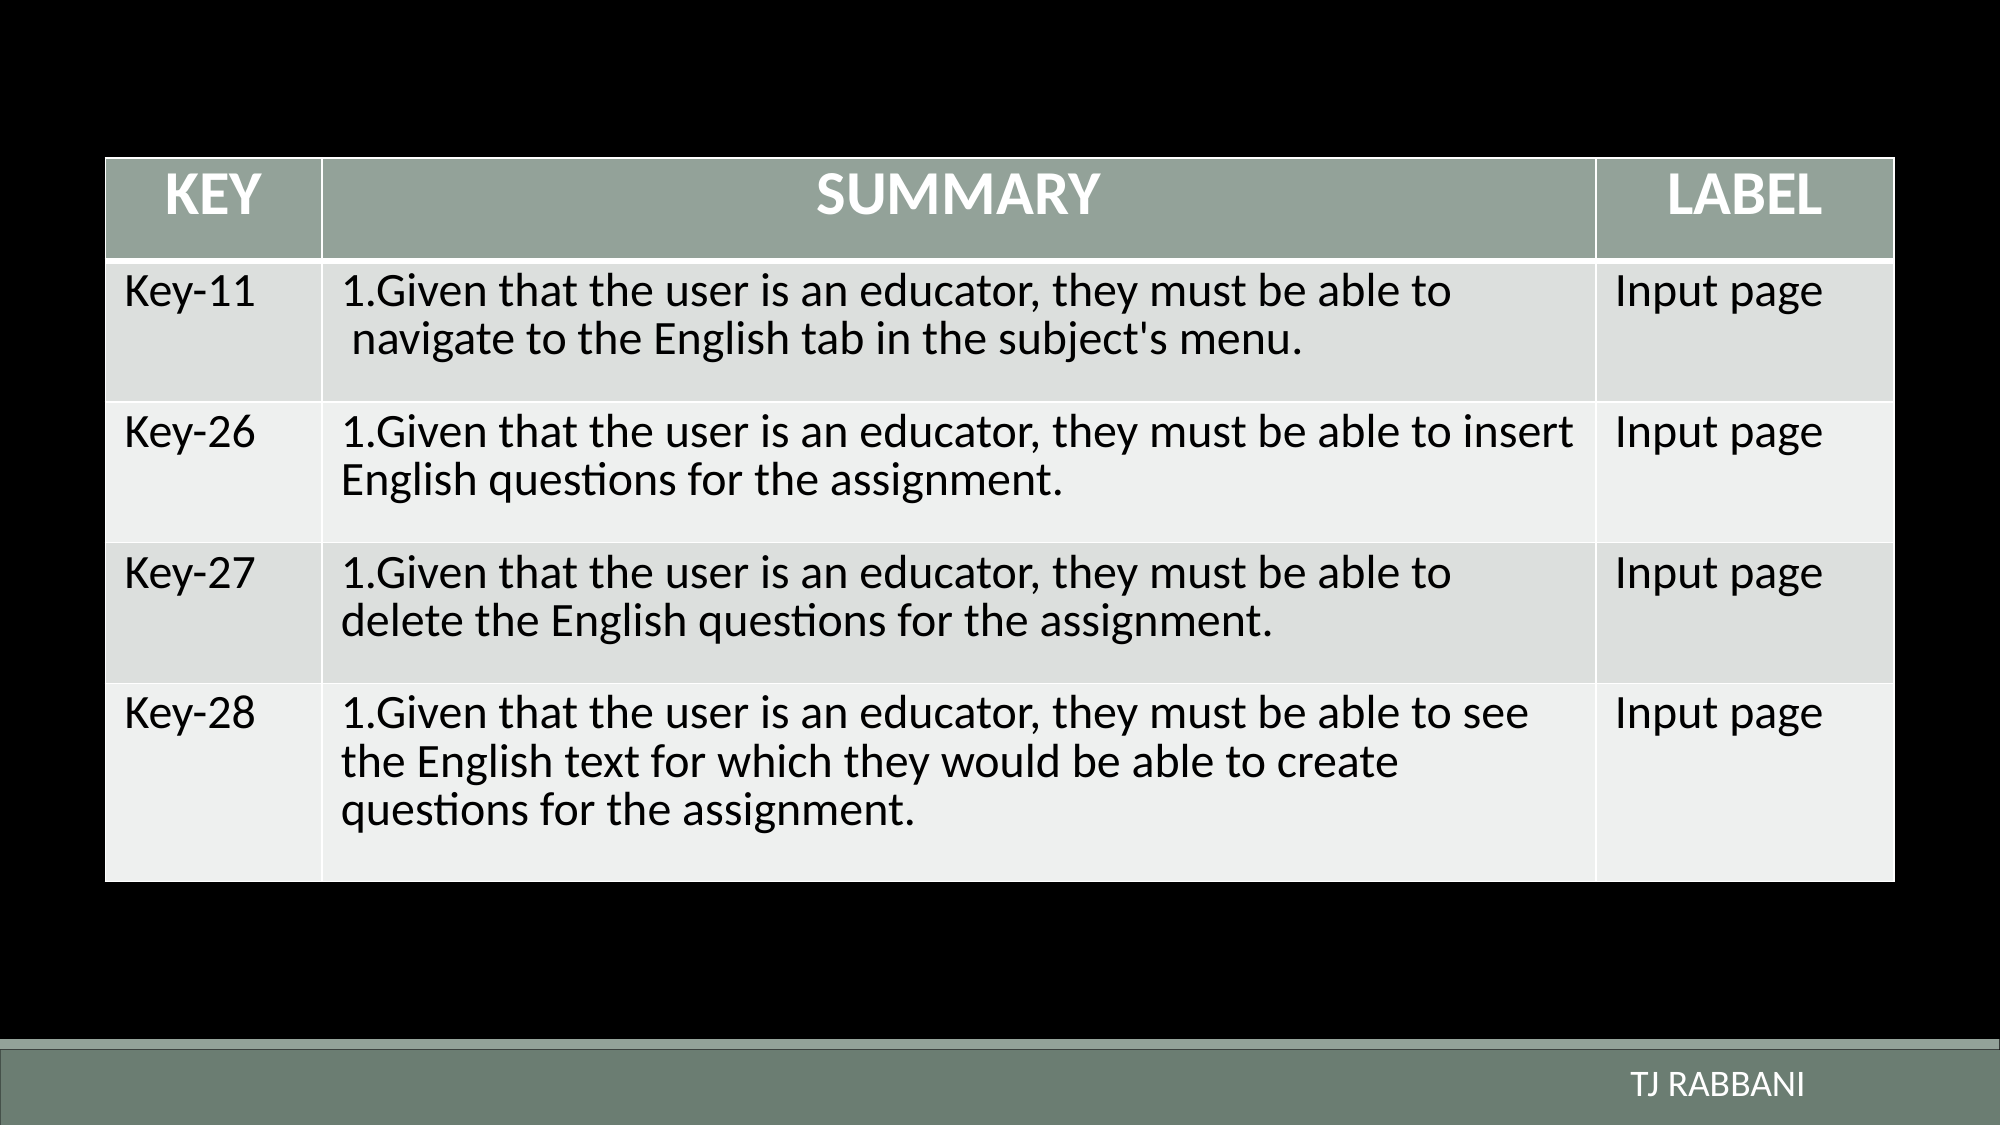

| KEY​ | SUMMARY​ | LABEL​ |
| --- | --- | --- |
| Key-11 | 1.Given that the user is an educator, they must be able to  navigate to the English tab in the subject's menu. | Input page |
| Key-26 | 1.Given that the user is an educator, they must be able to insert English questions for the assignment. | Input page |
| Key-27 | 1.Given that the user is an educator, they must be able to delete the English questions for the assignment. | Input page |
| Key-28 | 1.Given that the user is an educator, they must be able to see the English text for which they would be able to create questions for the assignment. | Input page |
TJ RABBANI